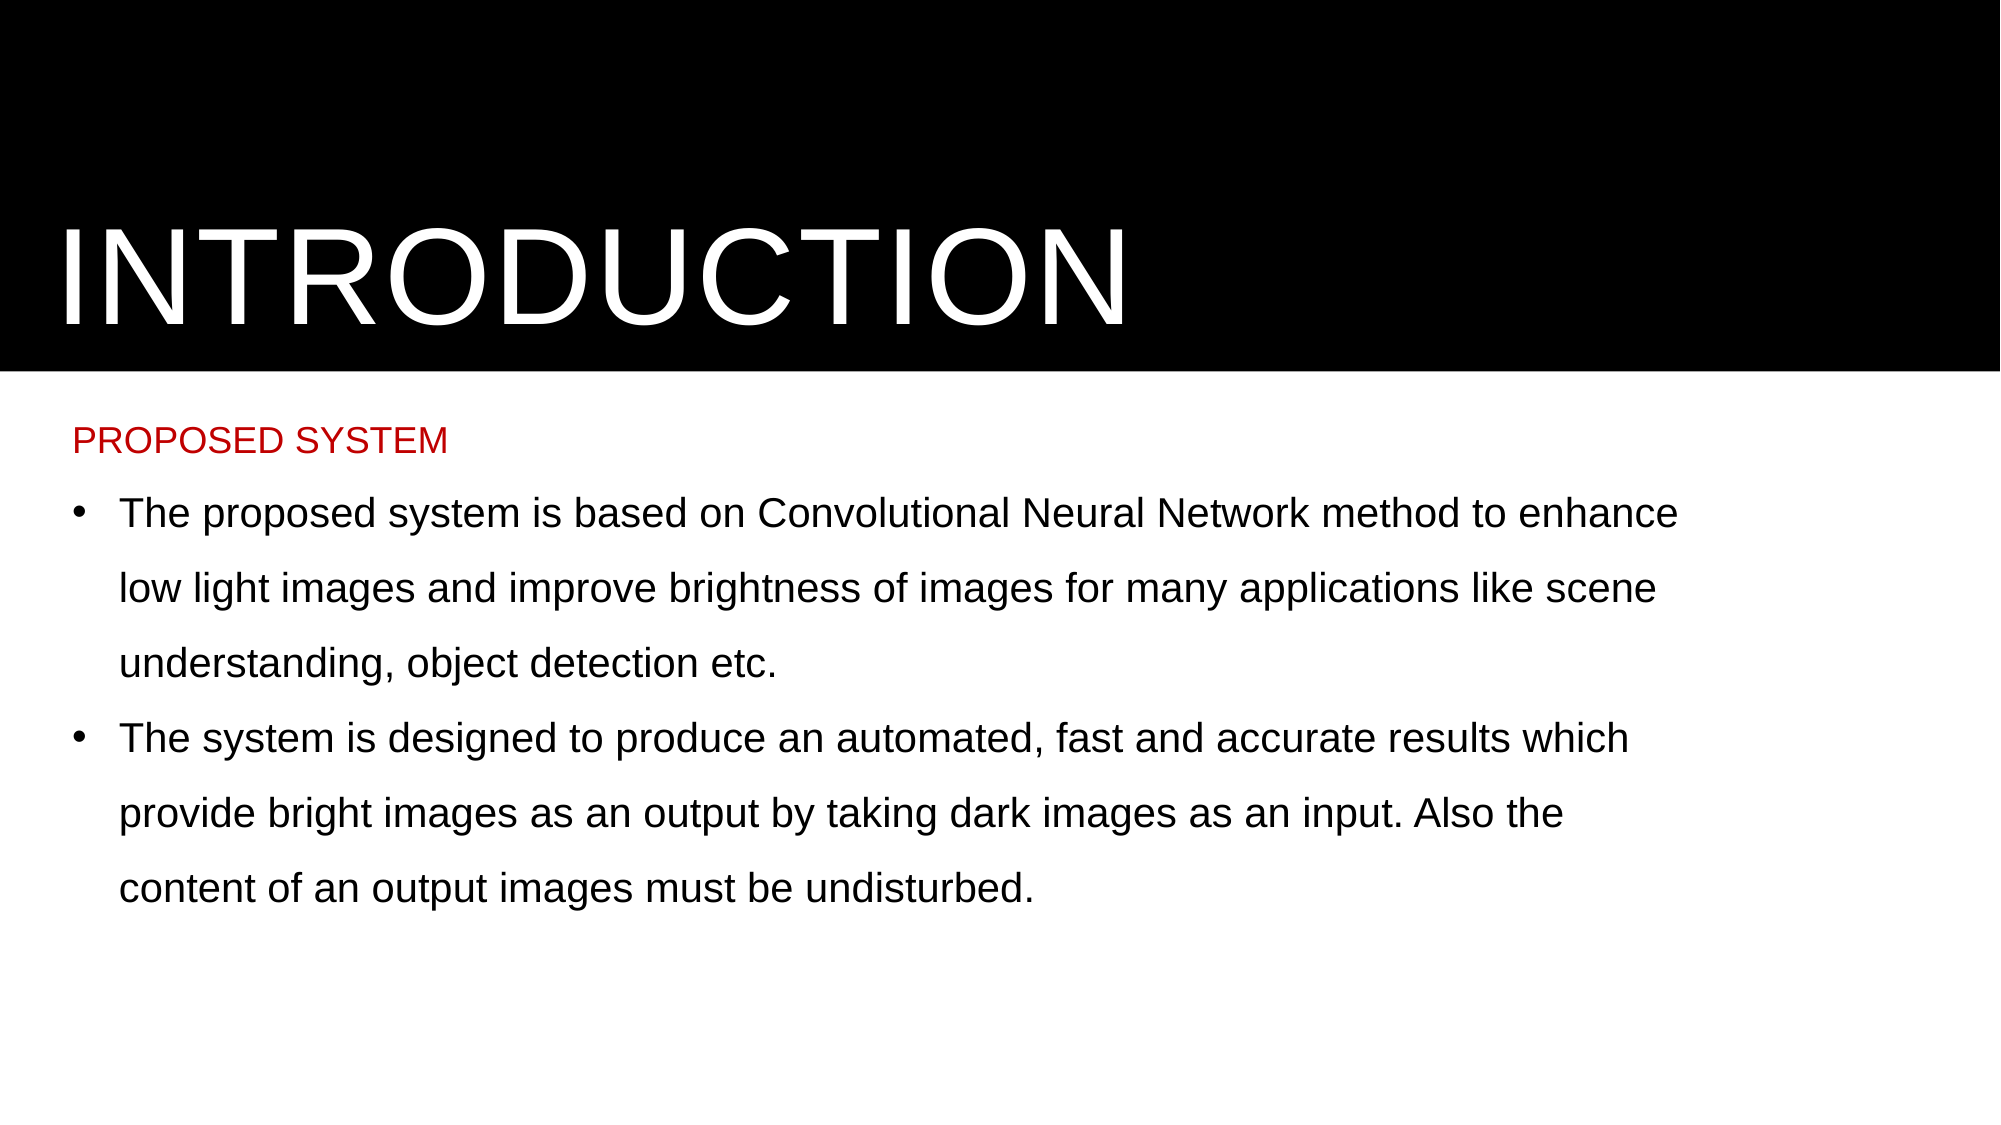

# INTRODUCTION
PROPOSED SYSTEM
The proposed system is based on Convolutional Neural Network method to enhance low light images and improve brightness of images for many applications like scene understanding, object detection etc.
The system is designed to produce an automated, fast and accurate results which provide bright images as an output by taking dark images as an input. Also the content of an output images must be undisturbed.